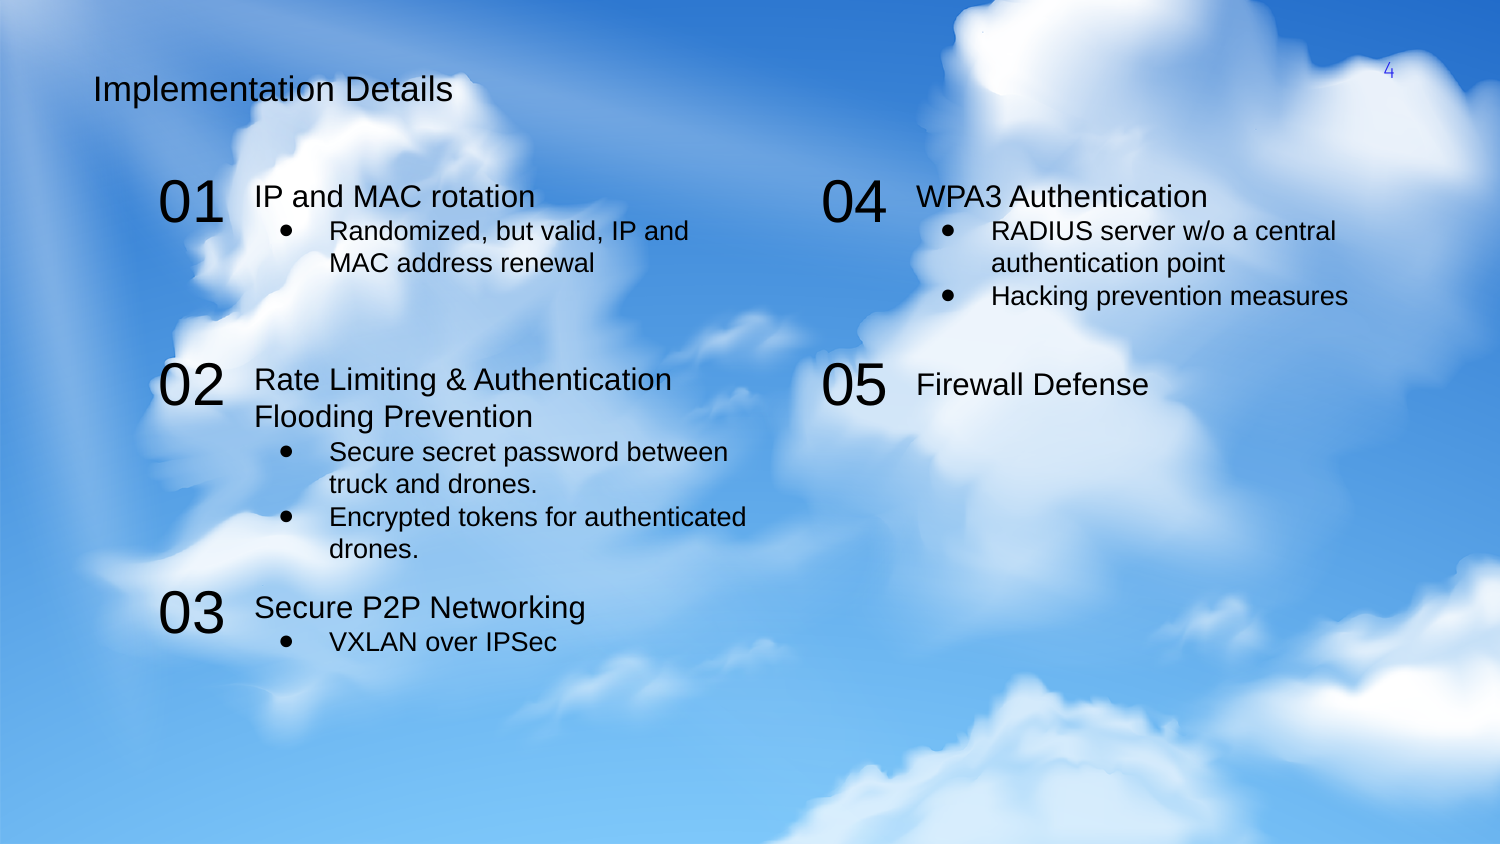

4
Implementation Details
IP and MAC rotation
Randomized, but valid, IP and MAC address renewal

WPA3 Authentication
RADIUS server w/o a central authentication point
Hacking prevention measures
01
04
Rate Limiting & Authentication Flooding Prevention
Secure secret password between truck and drones.
Encrypted tokens for authenticated drones.
Firewall Defense
02
05
Secure P2P Networking
VXLAN over IPSec
03